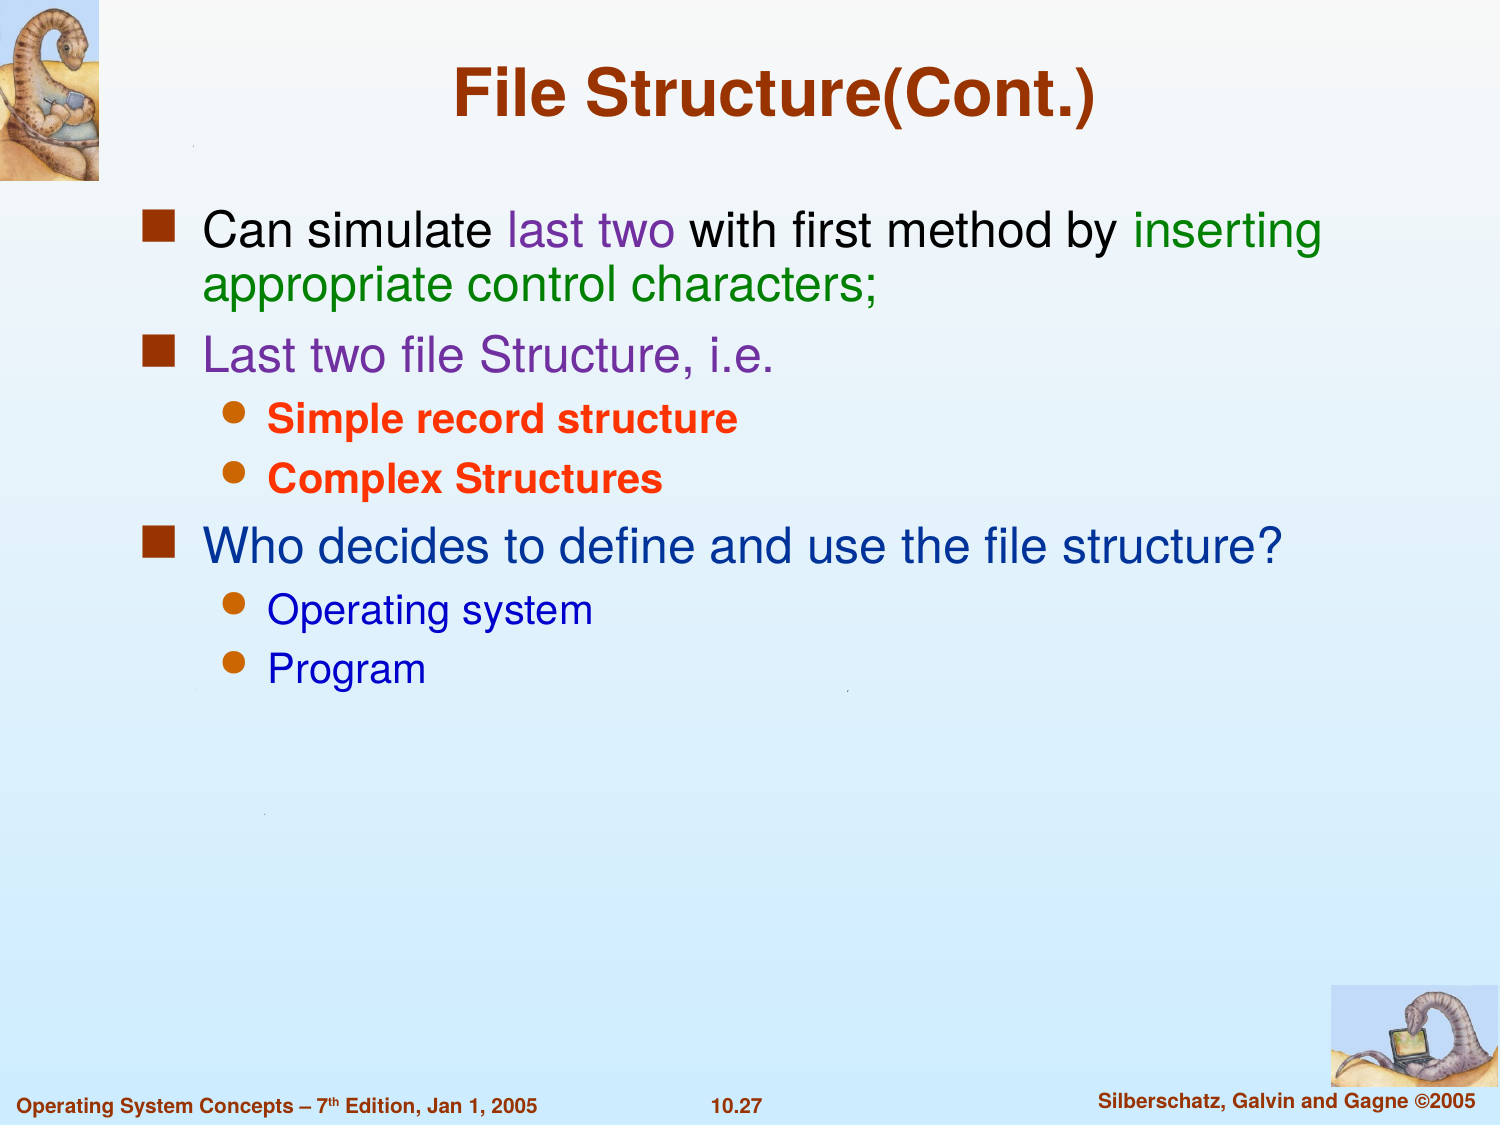

File Structure(Cont.)
Can simulate last two with first method by inserting appropriate control characters;
Last two file Structure, i.e.
Simple record structure
Complex Structures
Who decides to define and use the file structure?
Operating system
Program